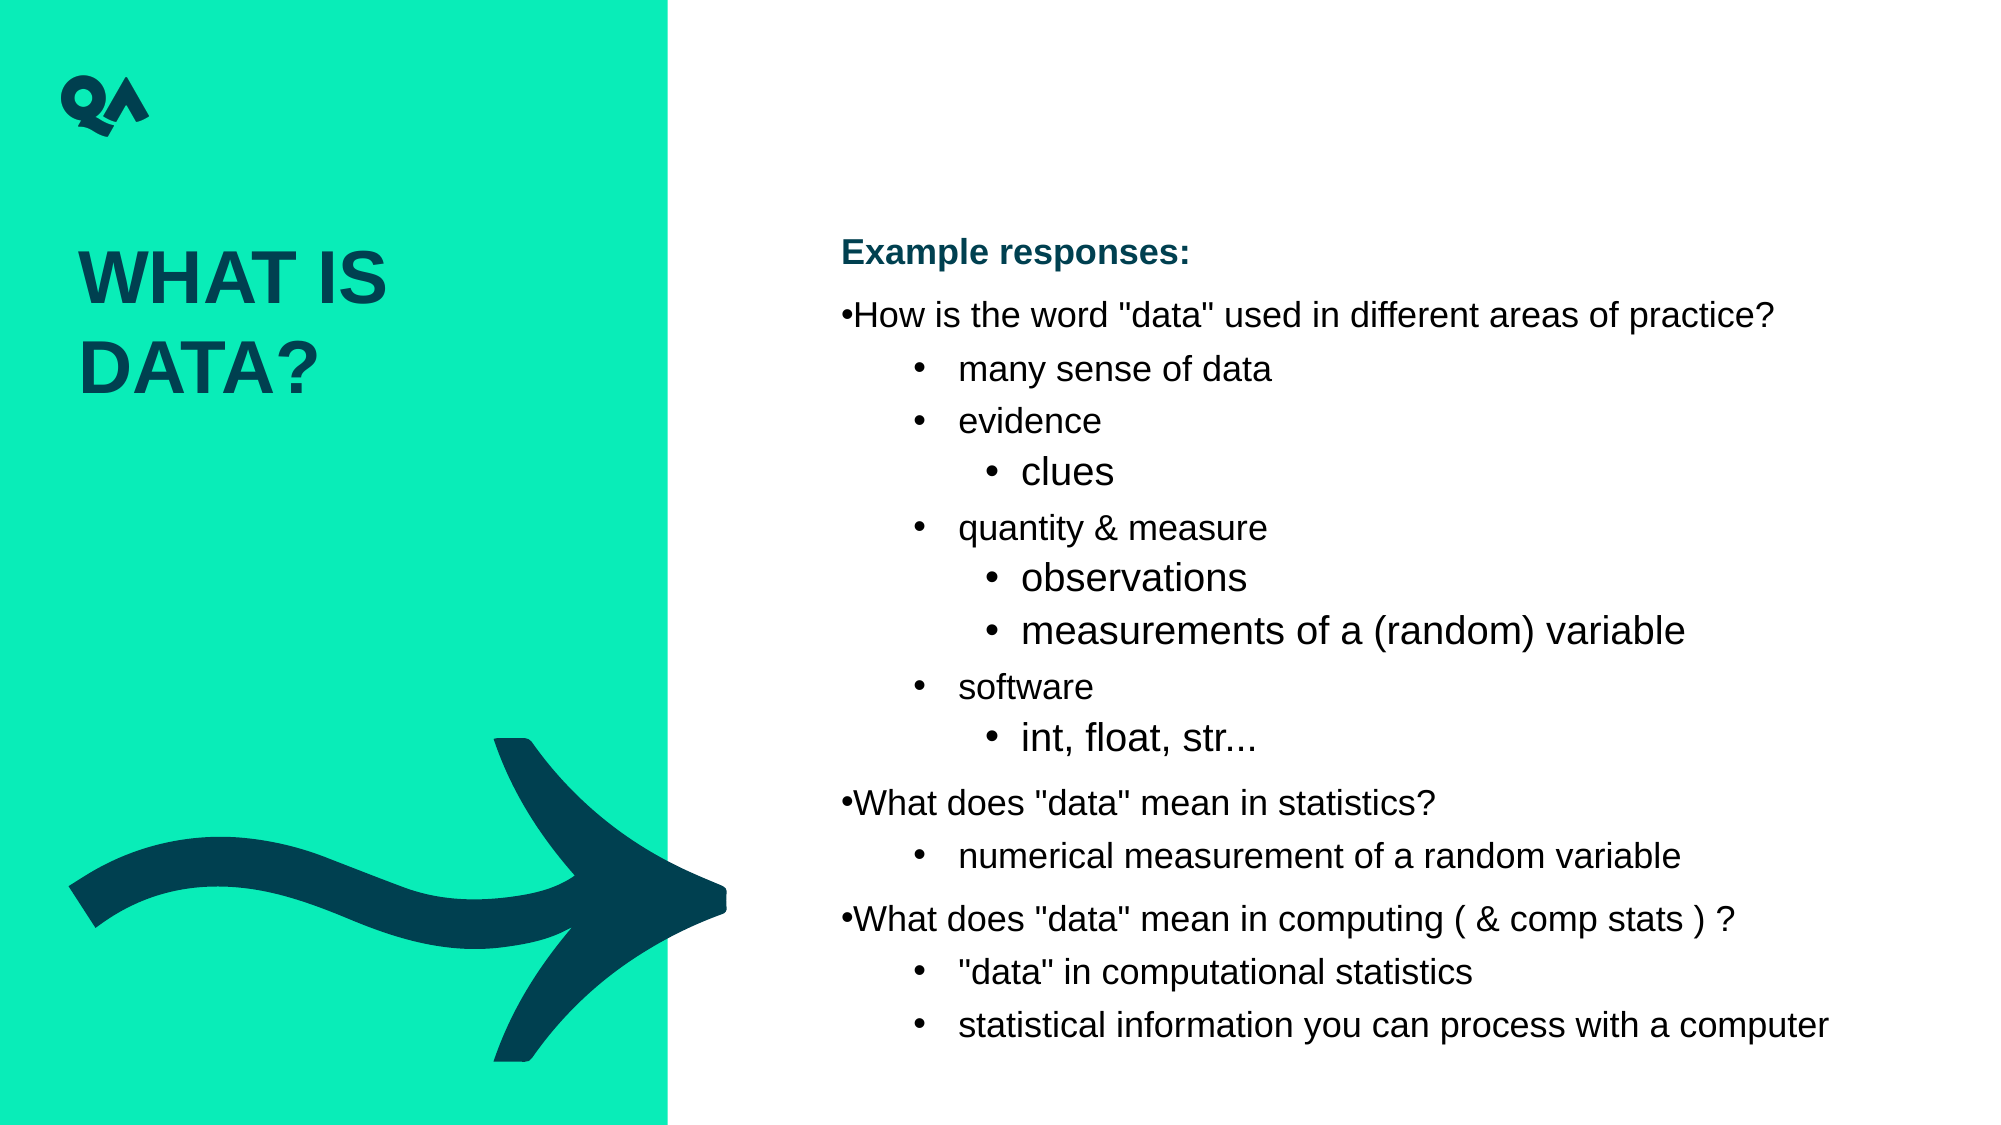

What is data?
Example responses:
How is the word "data" used in different areas of practice?
many sense of data
evidence
clues
quantity & measure
observations
measurements of a (random) variable
software
int, float, str...
What does "data" mean in statistics?
numerical measurement of a random variable
What does "data" mean in computing ( & comp stats ) ?
"data" in computational statistics
statistical information you can process with a computer